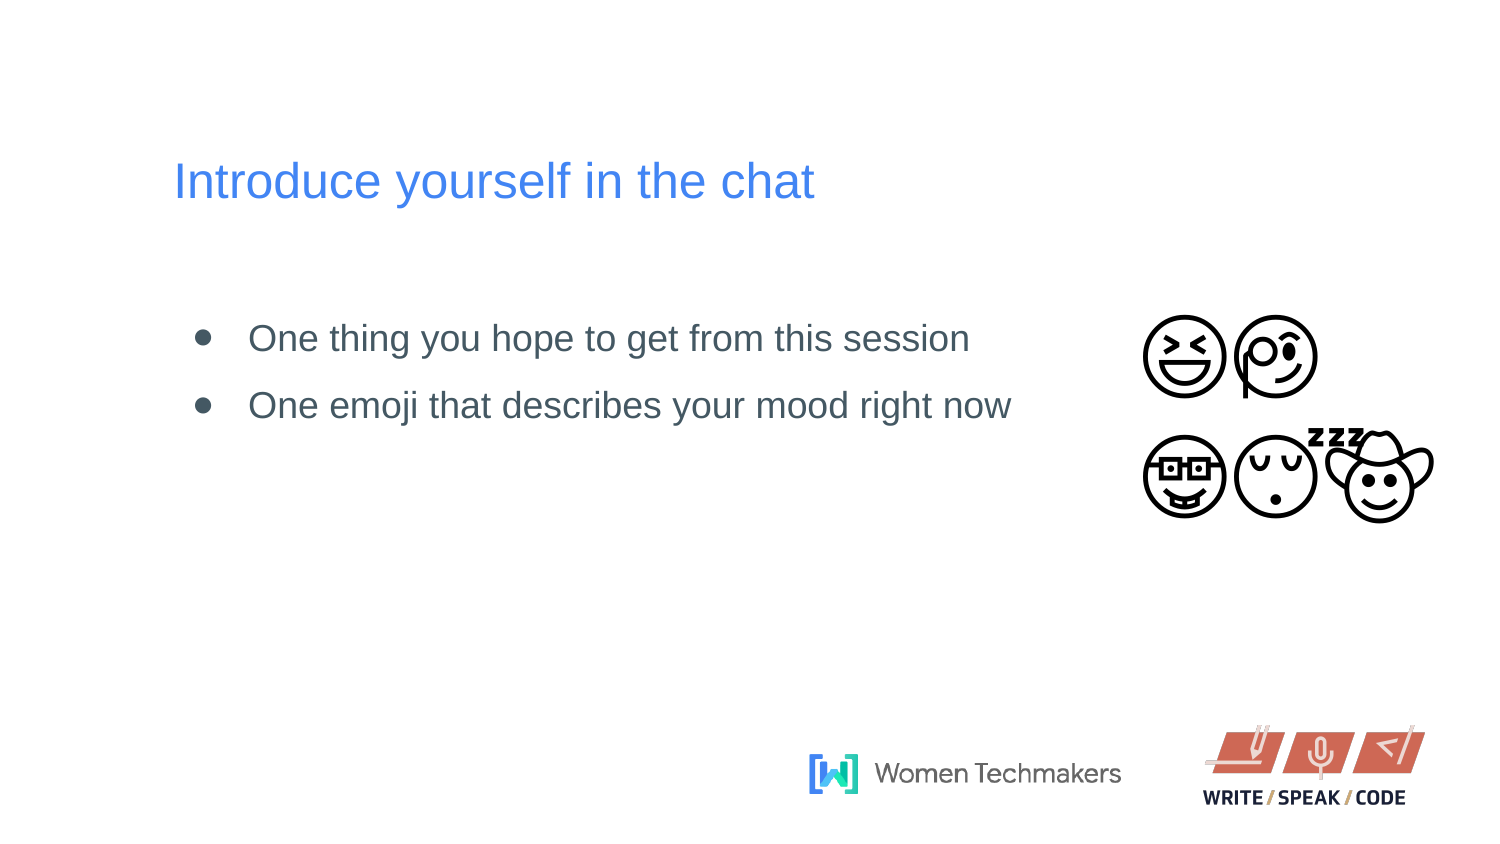

Introduce yourself in the chat
😆🥳🧐
🤓😴🤠
One thing you hope to get from this session
One emoji that describes your mood right now